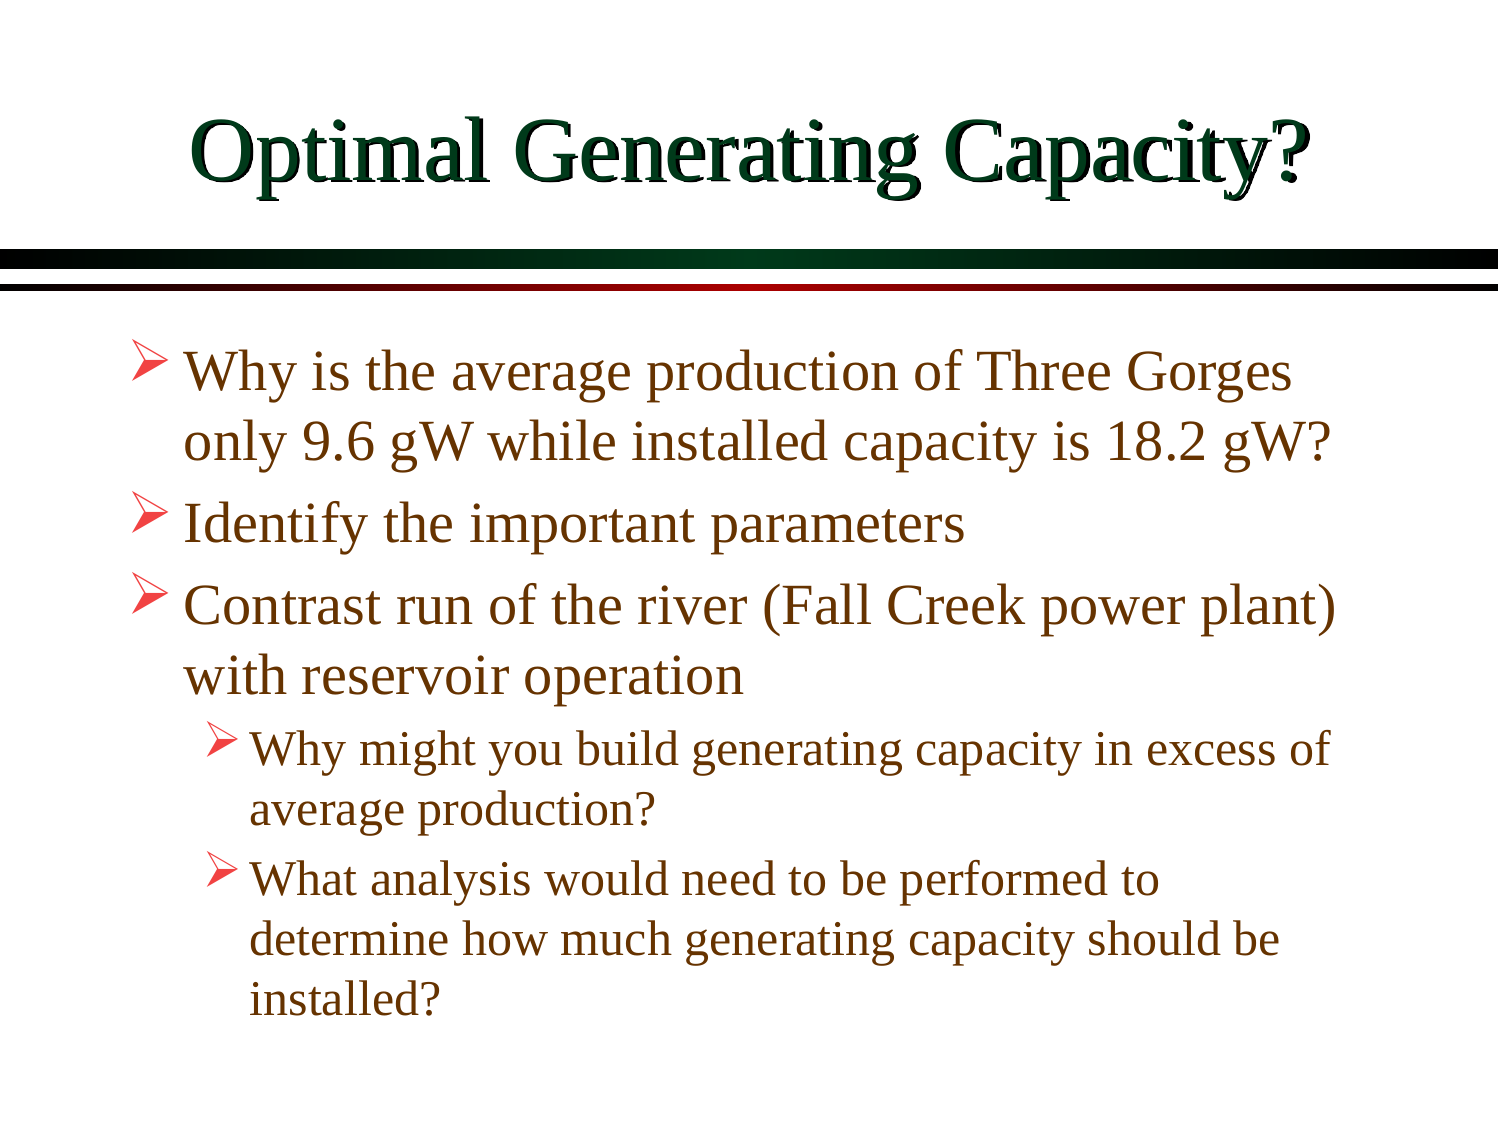

# Optimal Generating Capacity?
Why is the average production of Three Gorges only 9.6 gW while installed capacity is 18.2 gW?
Identify the important parameters
Contrast run of the river (Fall Creek power plant) with reservoir operation
Why might you build generating capacity in excess of average production?
What analysis would need to be performed to determine how much generating capacity should be installed?